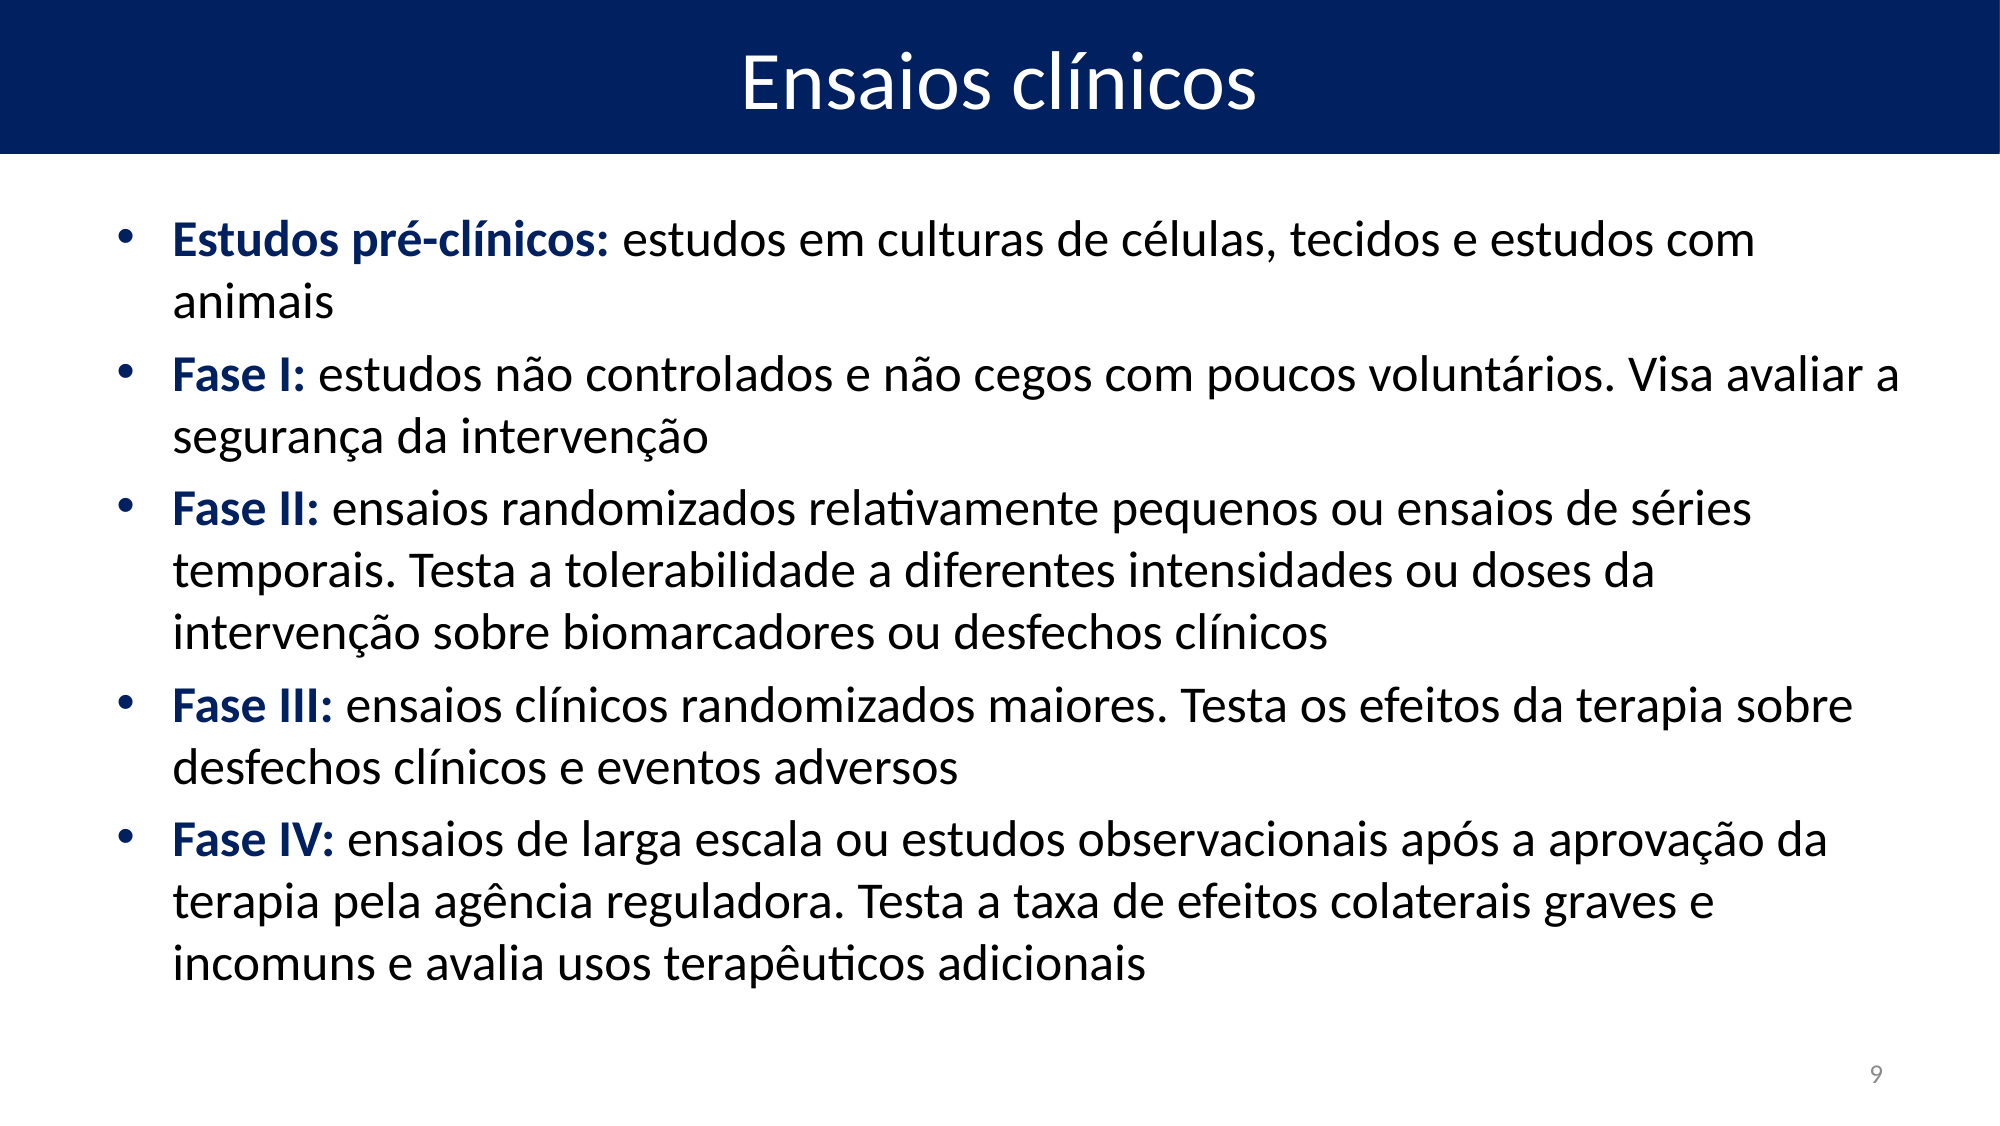

Ensaios clínicos
Estudos pré-clínicos: estudos em culturas de células, tecidos e estudos com animais
Fase I: estudos não controlados e não cegos com poucos voluntários. Visa avaliar a segurança da intervenção
Fase II: ensaios randomizados relativamente pequenos ou ensaios de séries temporais. Testa a tolerabilidade a diferentes intensidades ou doses da intervenção sobre biomarcadores ou desfechos clínicos
Fase III: ensaios clínicos randomizados maiores. Testa os efeitos da terapia sobre desfechos clínicos e eventos adversos
Fase IV: ensaios de larga escala ou estudos observacionais após a aprovação da terapia pela agência reguladora. Testa a taxa de efeitos colaterais graves e incomuns e avalia usos terapêuticos adicionais

9